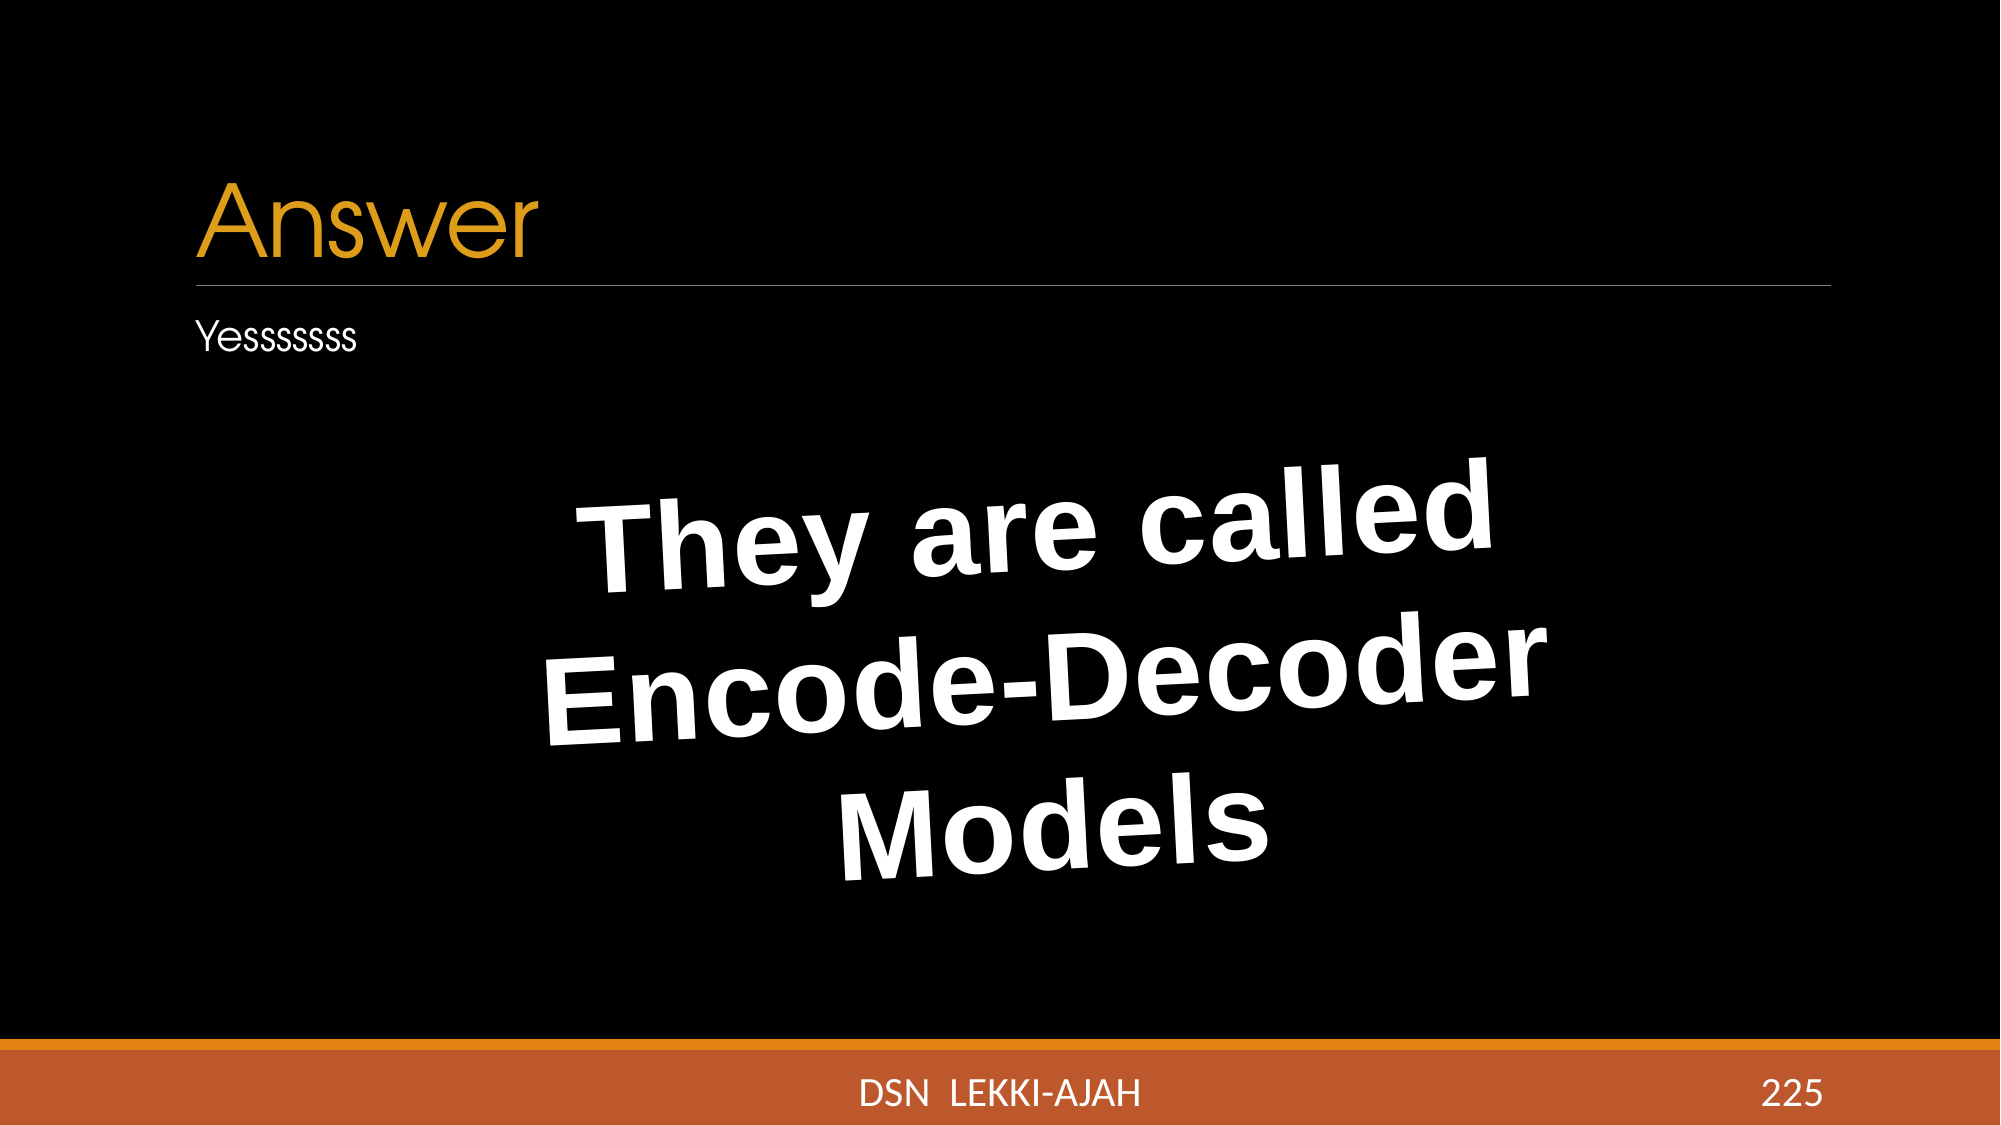

# Answer
Yesssssss
They are called Encode-Decoder Models
DSN  LEKKI-AJAH
225